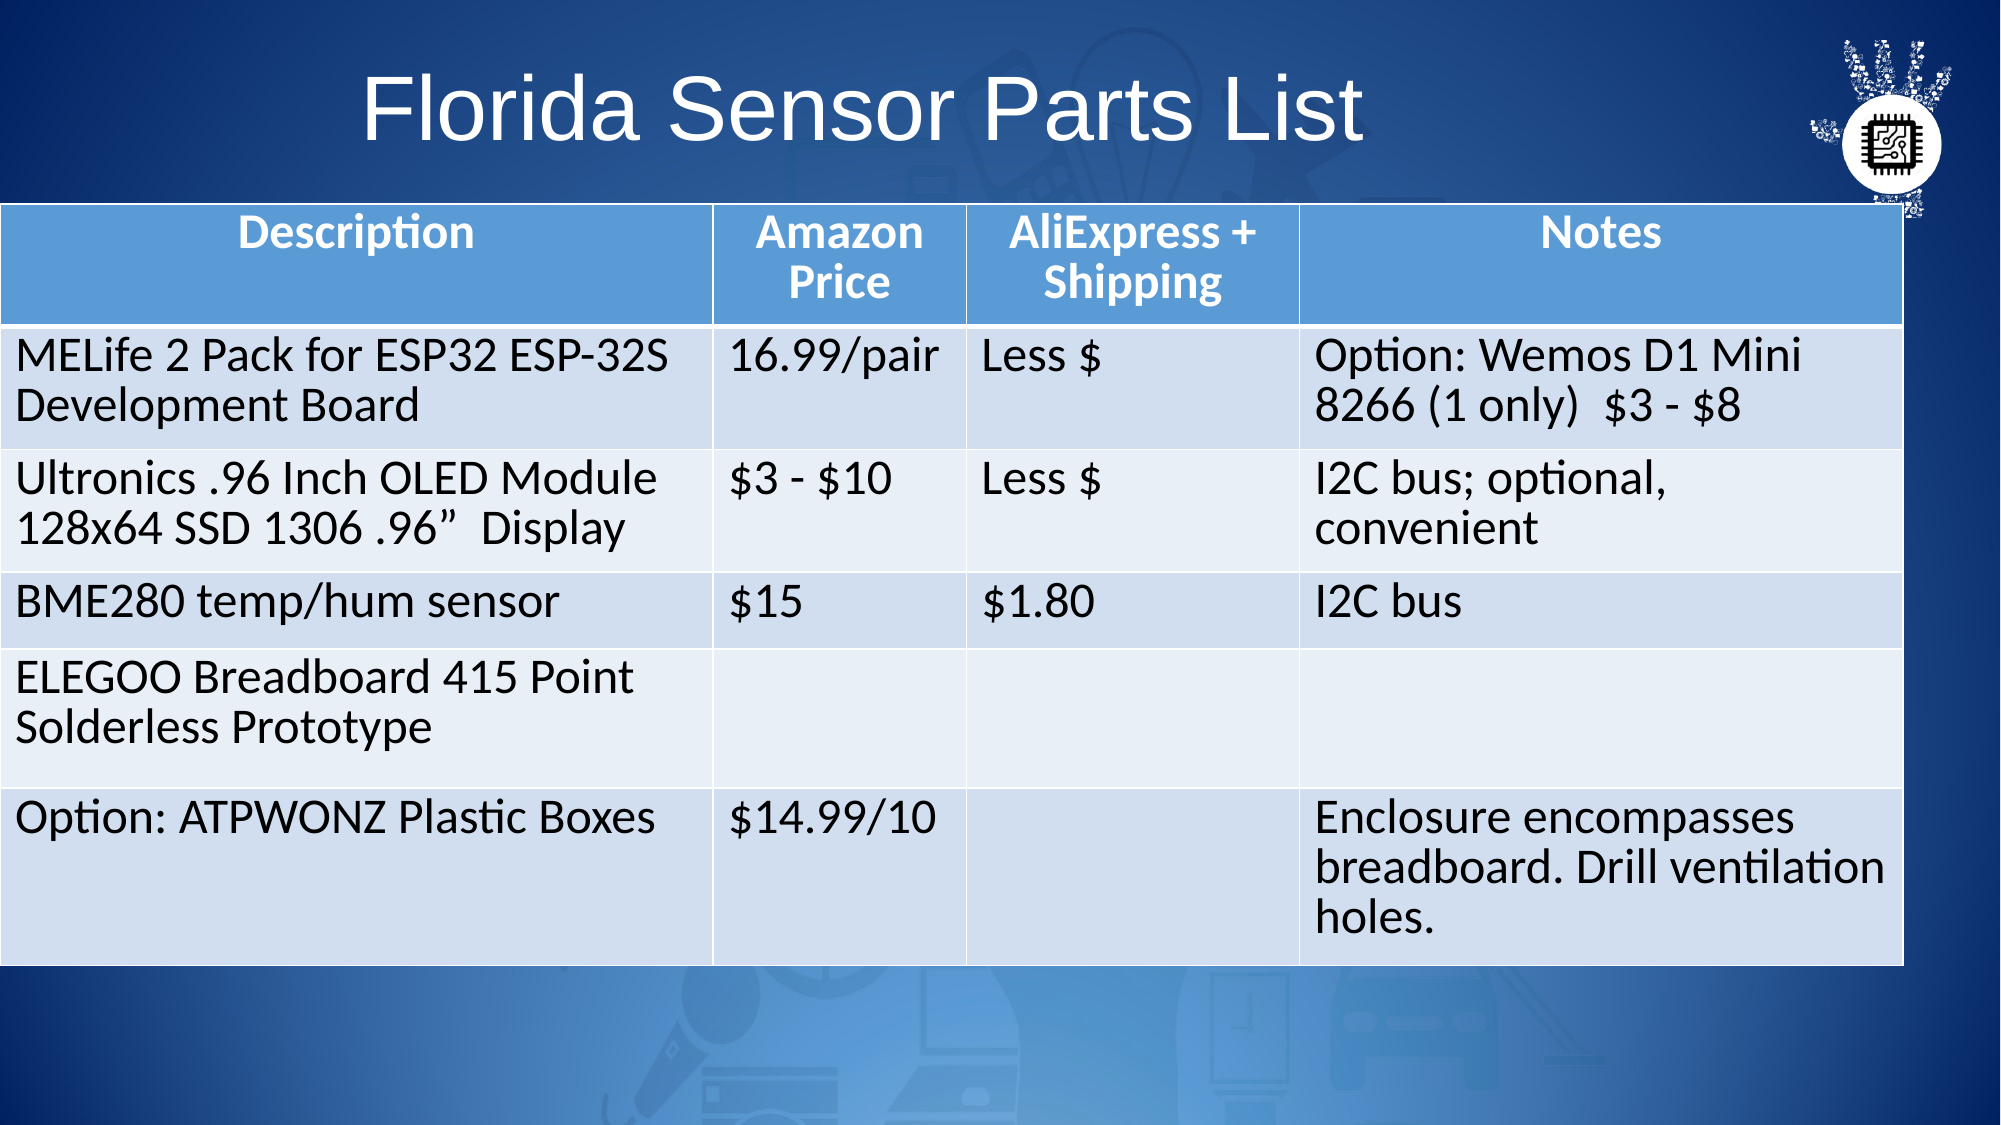

# Florida Sensor Parts List
| Description | Amazon Price | AliExpress + Shipping | Notes |
| --- | --- | --- | --- |
| MELife 2 Pack for ESP32 ESP-32S Development Board | 16.99/pair | Less $ | Option: Wemos D1 Mini 8266 (1 only) $3 - $8 |
| Ultronics .96 Inch OLED Module 128x64 SSD 1306 .96” Display | $3 - $10 | Less $ | I2C bus; optional, convenient |
| BME280 temp/hum sensor | $15 | $1.80 | I2C bus |
| ELEGOO Breadboard 415 Point Solderless Prototype |  |  |  |
| Option: ATPWONZ Plastic Boxes | $14.99/10 |  | Enclosure encompasses breadboard. Drill ventilation holes. |